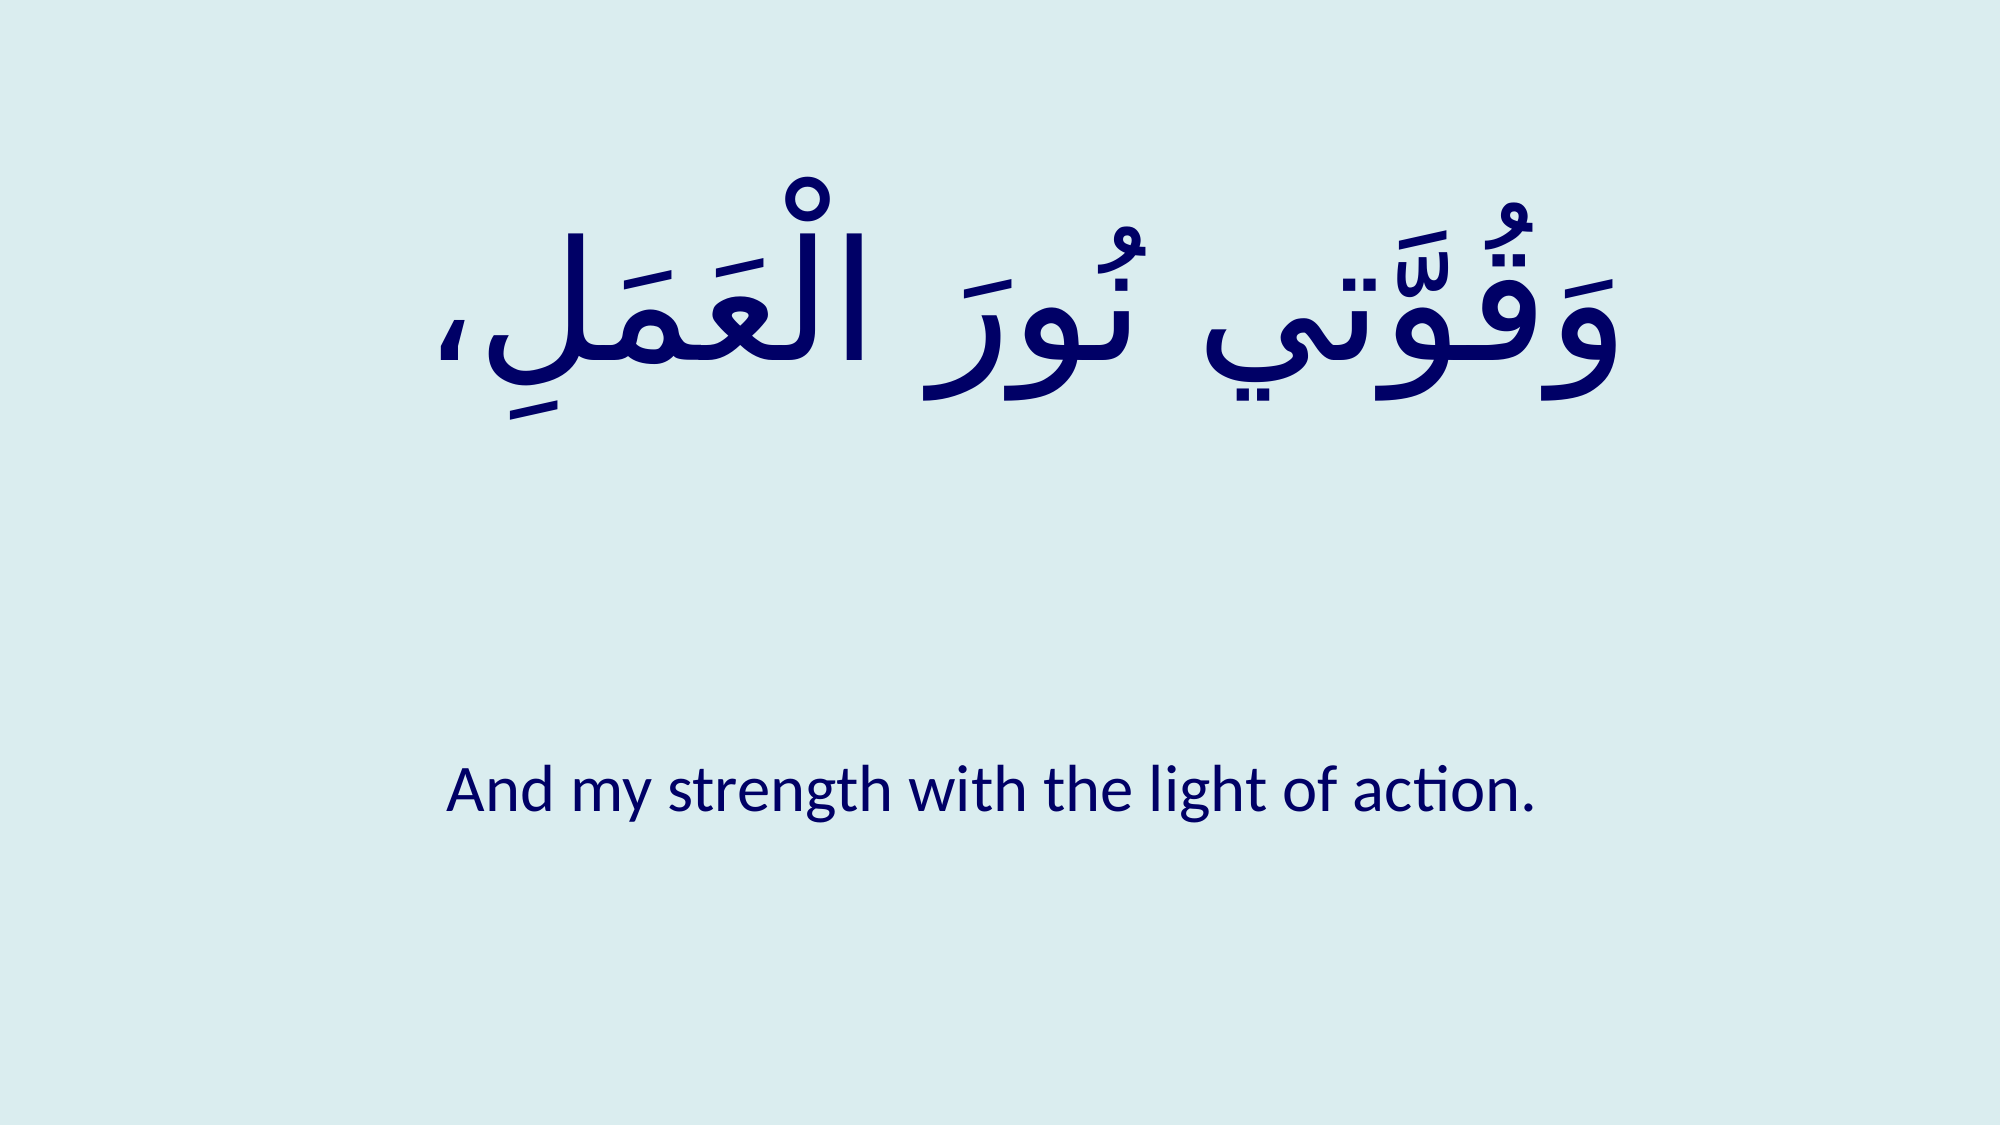

# وَقُوَّتي نُورَ الْعَمَلِ،
And my strength with the light of action.